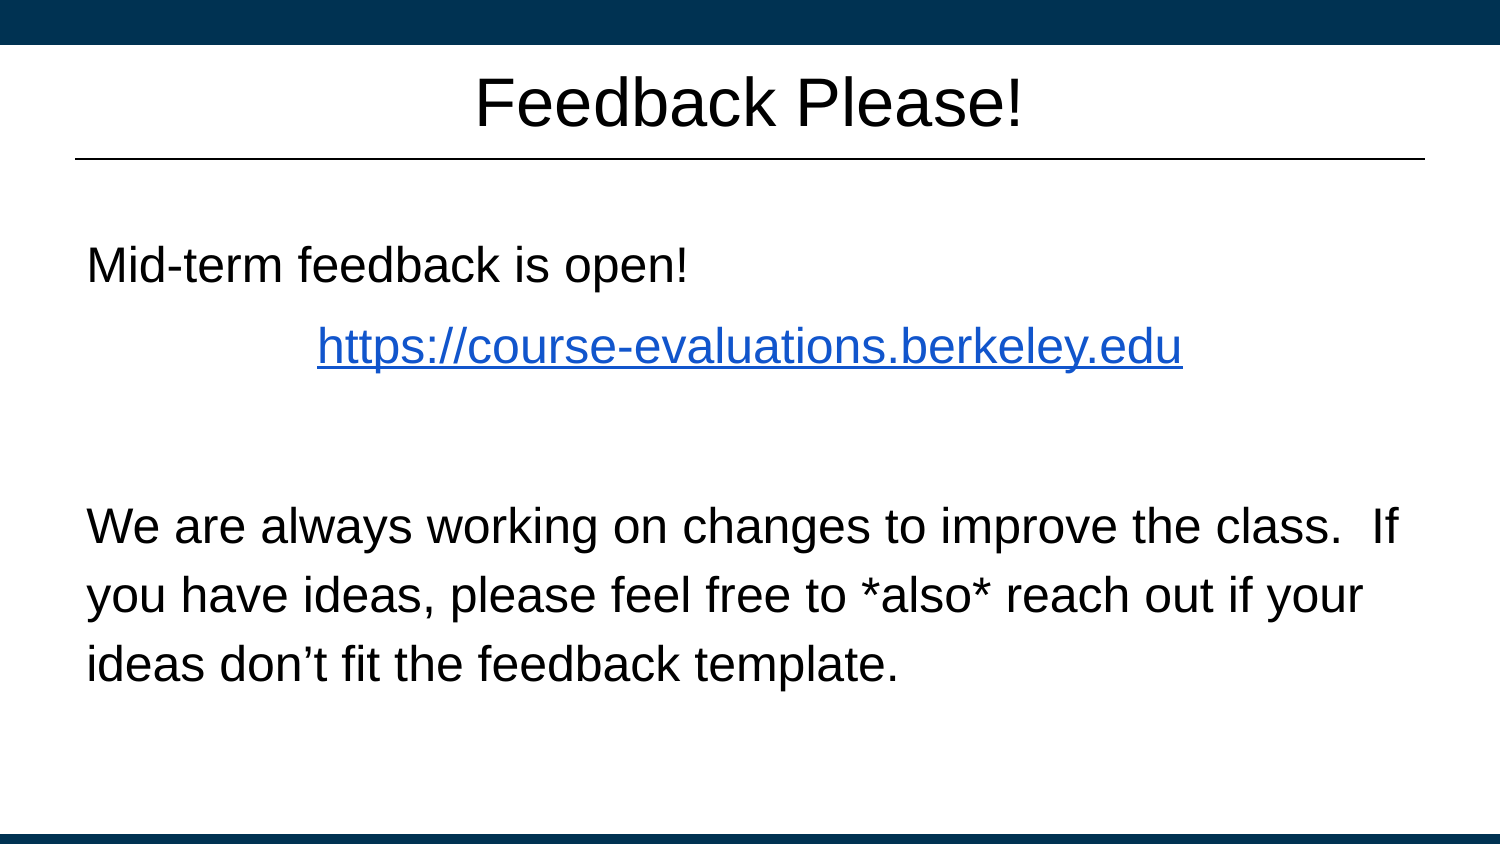

# Feedback Please!
Mid-term feedback is open!
https://course-evaluations.berkeley.edu

We are always working on changes to improve the class.  If you have ideas, please feel free to *also* reach out if your ideas don’t fit the feedback template.